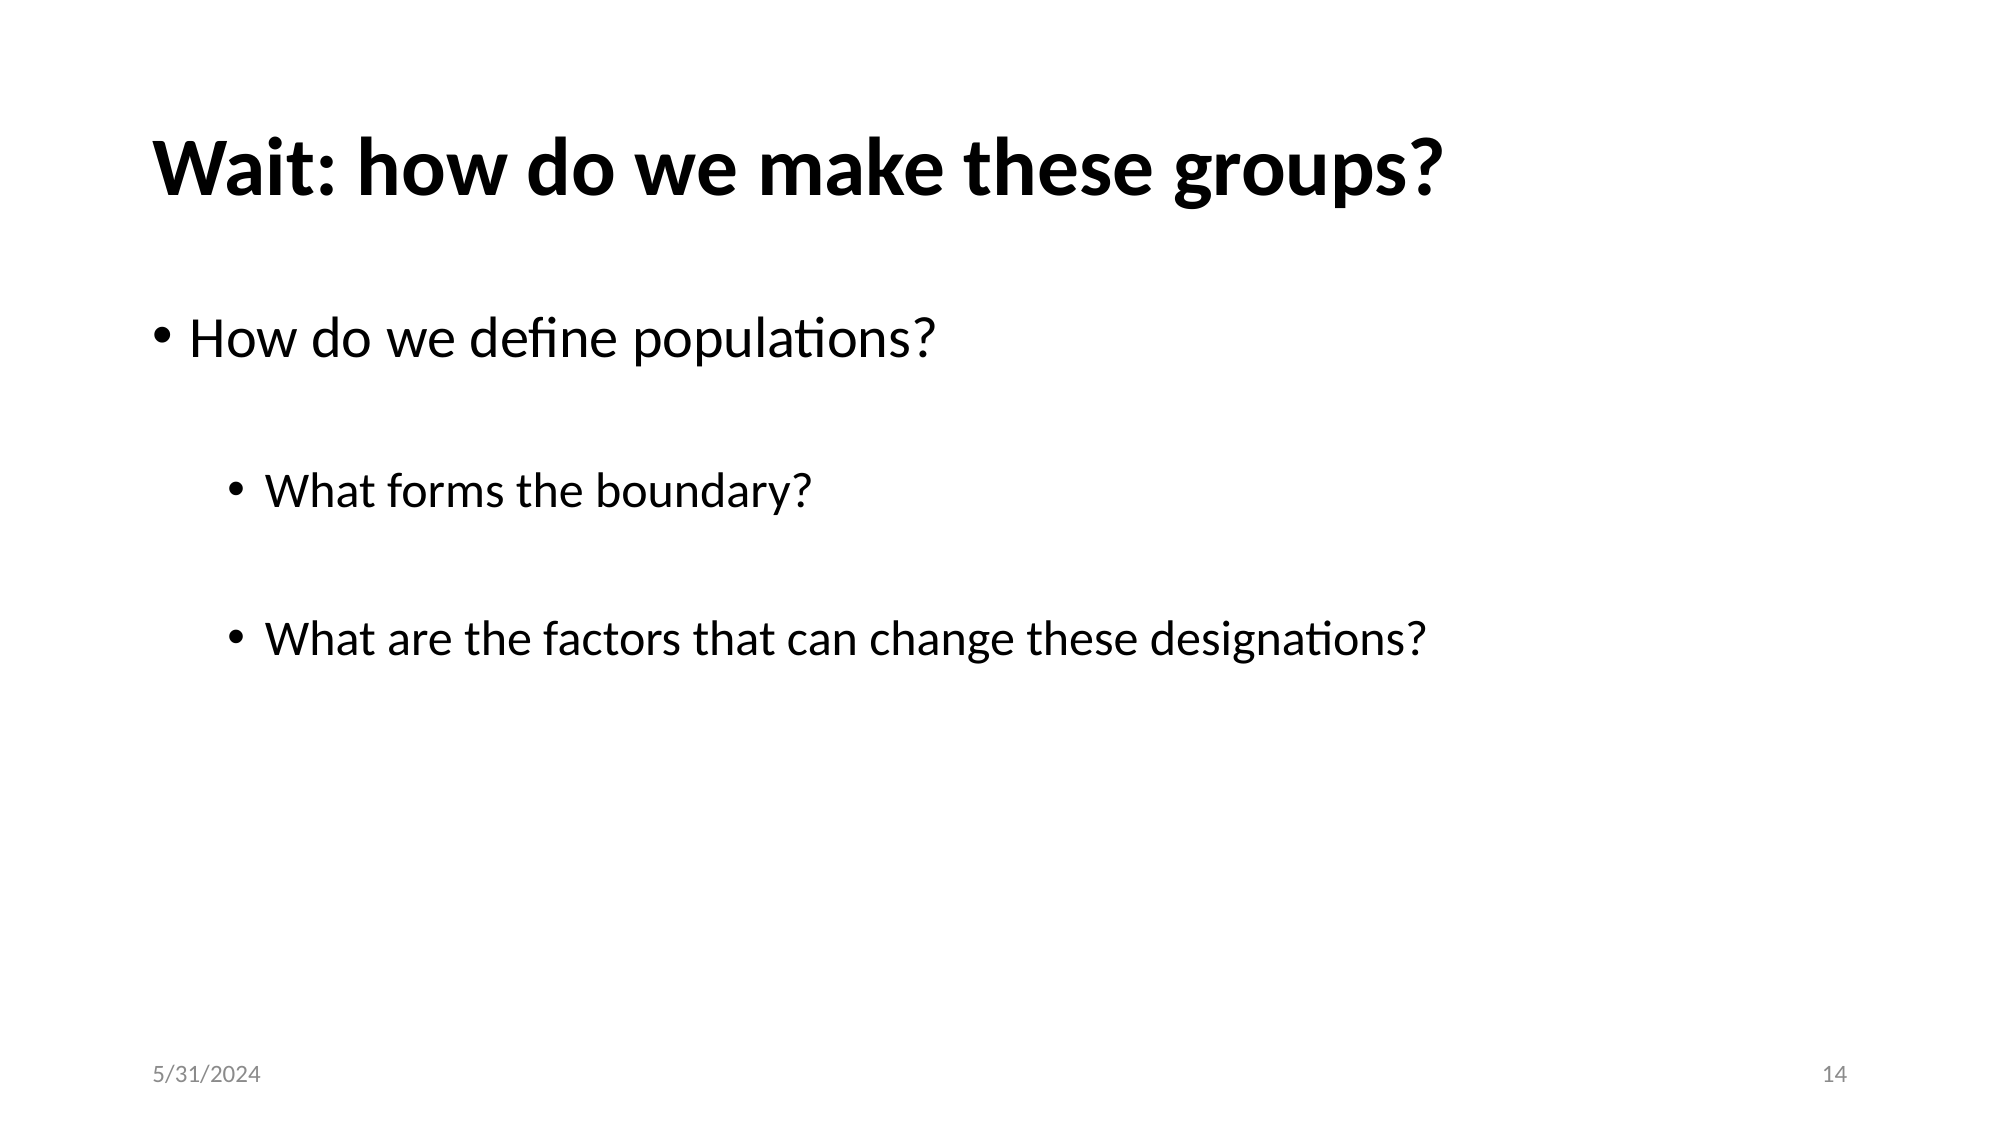

# Wait: how do we make these groups?
How do we define populations?

What forms the boundary?

What are the factors that can change these designations?
5/31/2024
14